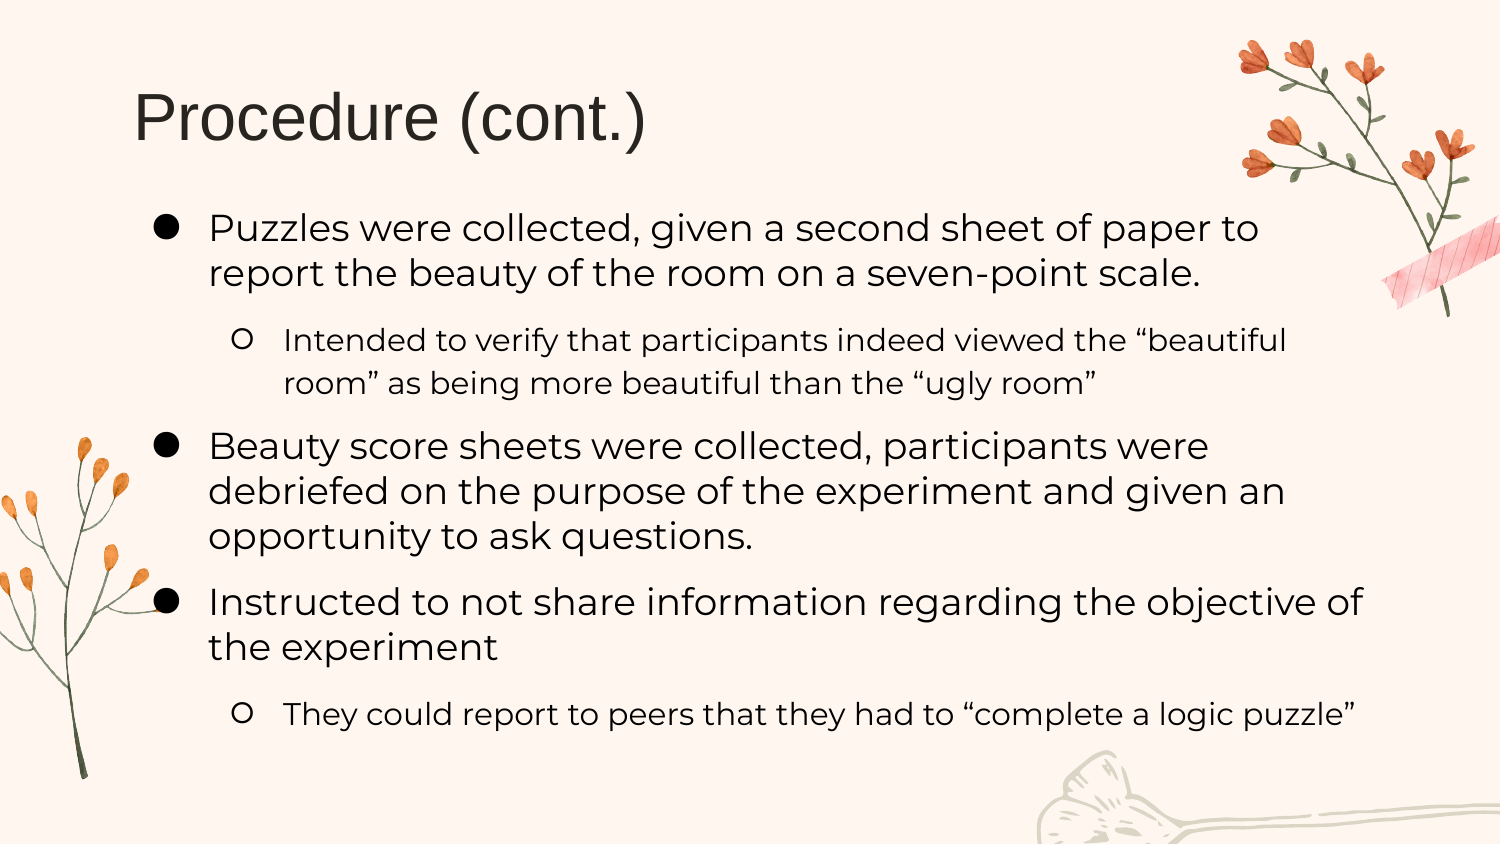

# Procedure (cont.)
Puzzles were collected, given a second sheet of paper to report the beauty of the room on a seven-point scale.
Intended to verify that participants indeed viewed the “beautiful room” as being more beautiful than the “ugly room”
Beauty score sheets were collected, participants were debriefed on the purpose of the experiment and given an opportunity to ask questions.
Instructed to not share information regarding the objective of the experiment
They could report to peers that they had to “complete a logic puzzle”